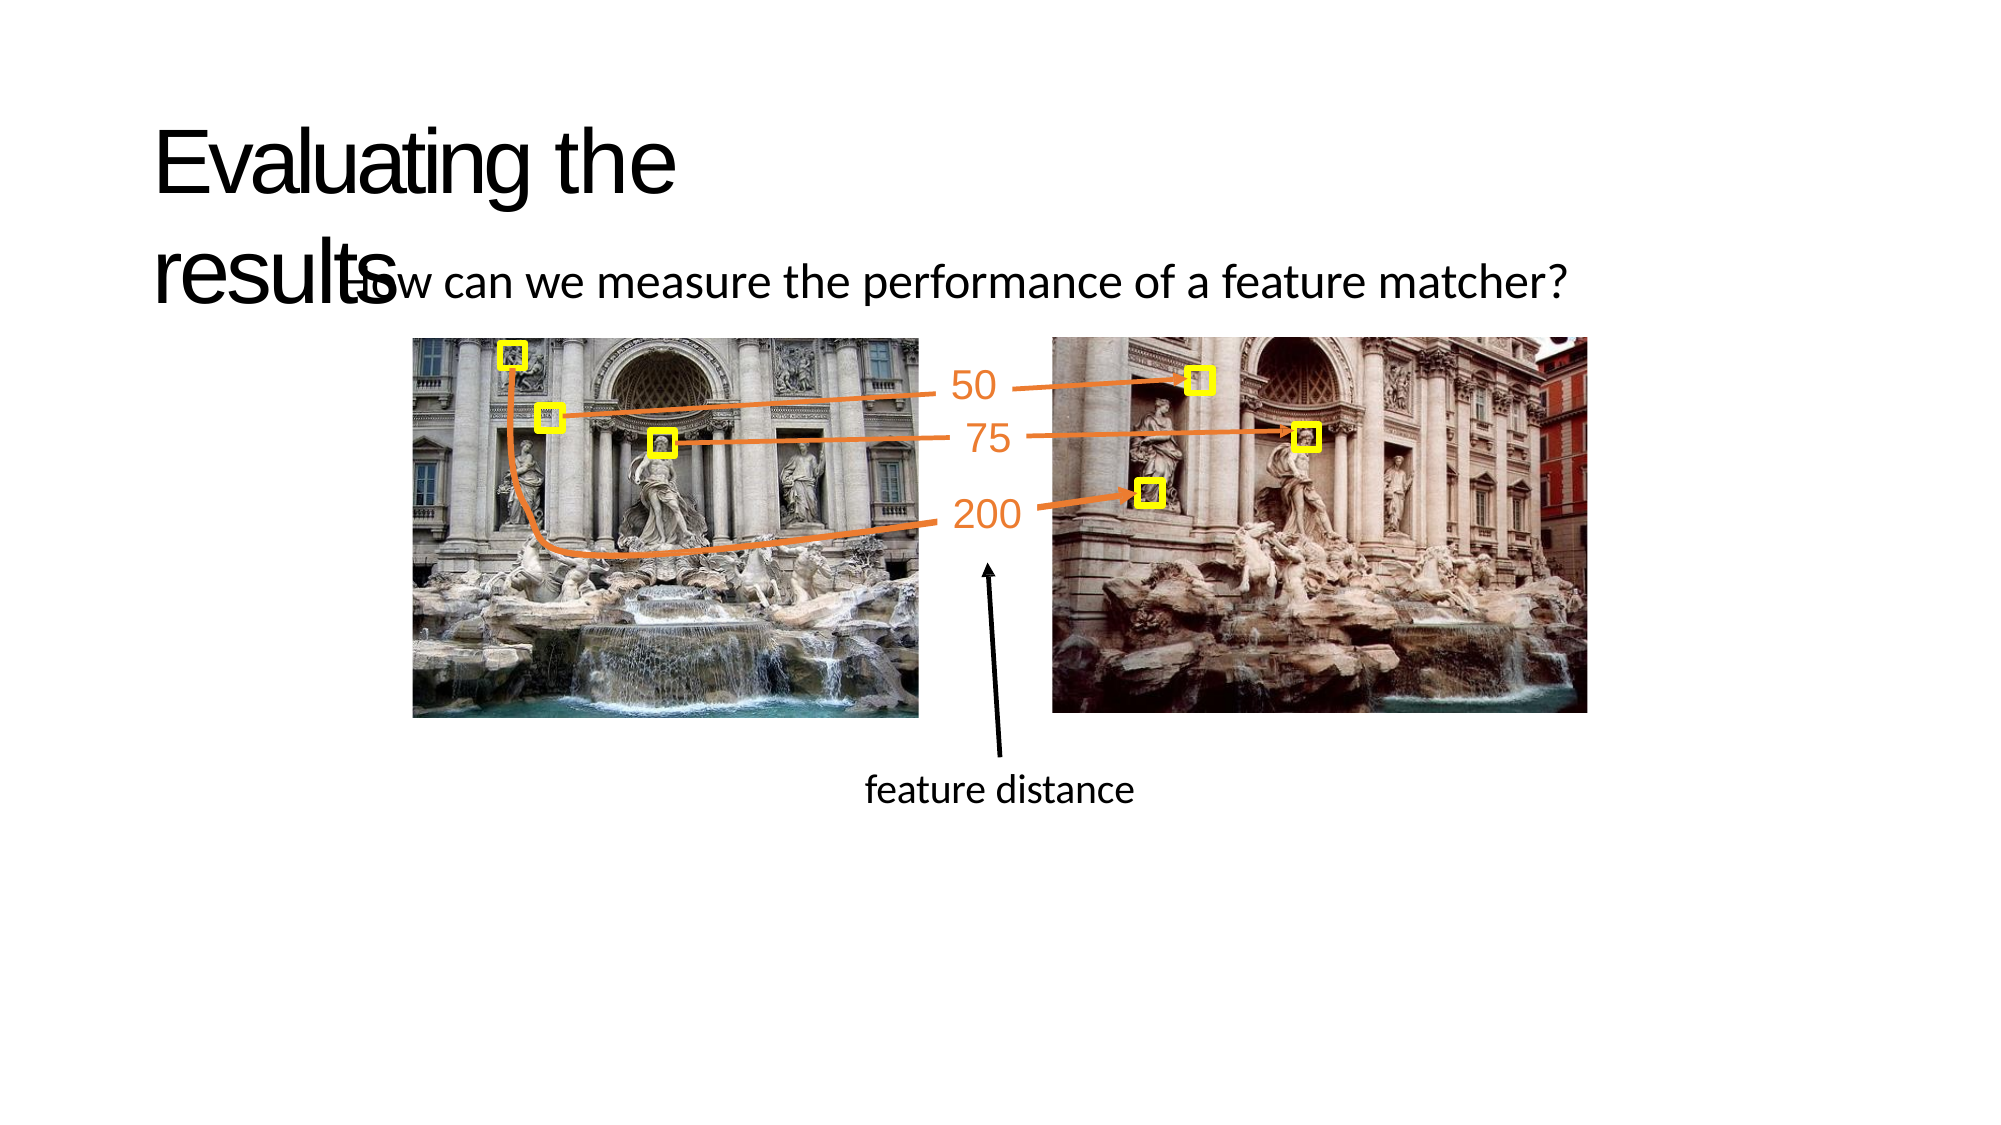

# Evaluating the results
How can we measure the performance of a feature matcher?

50
75

200

feature distance